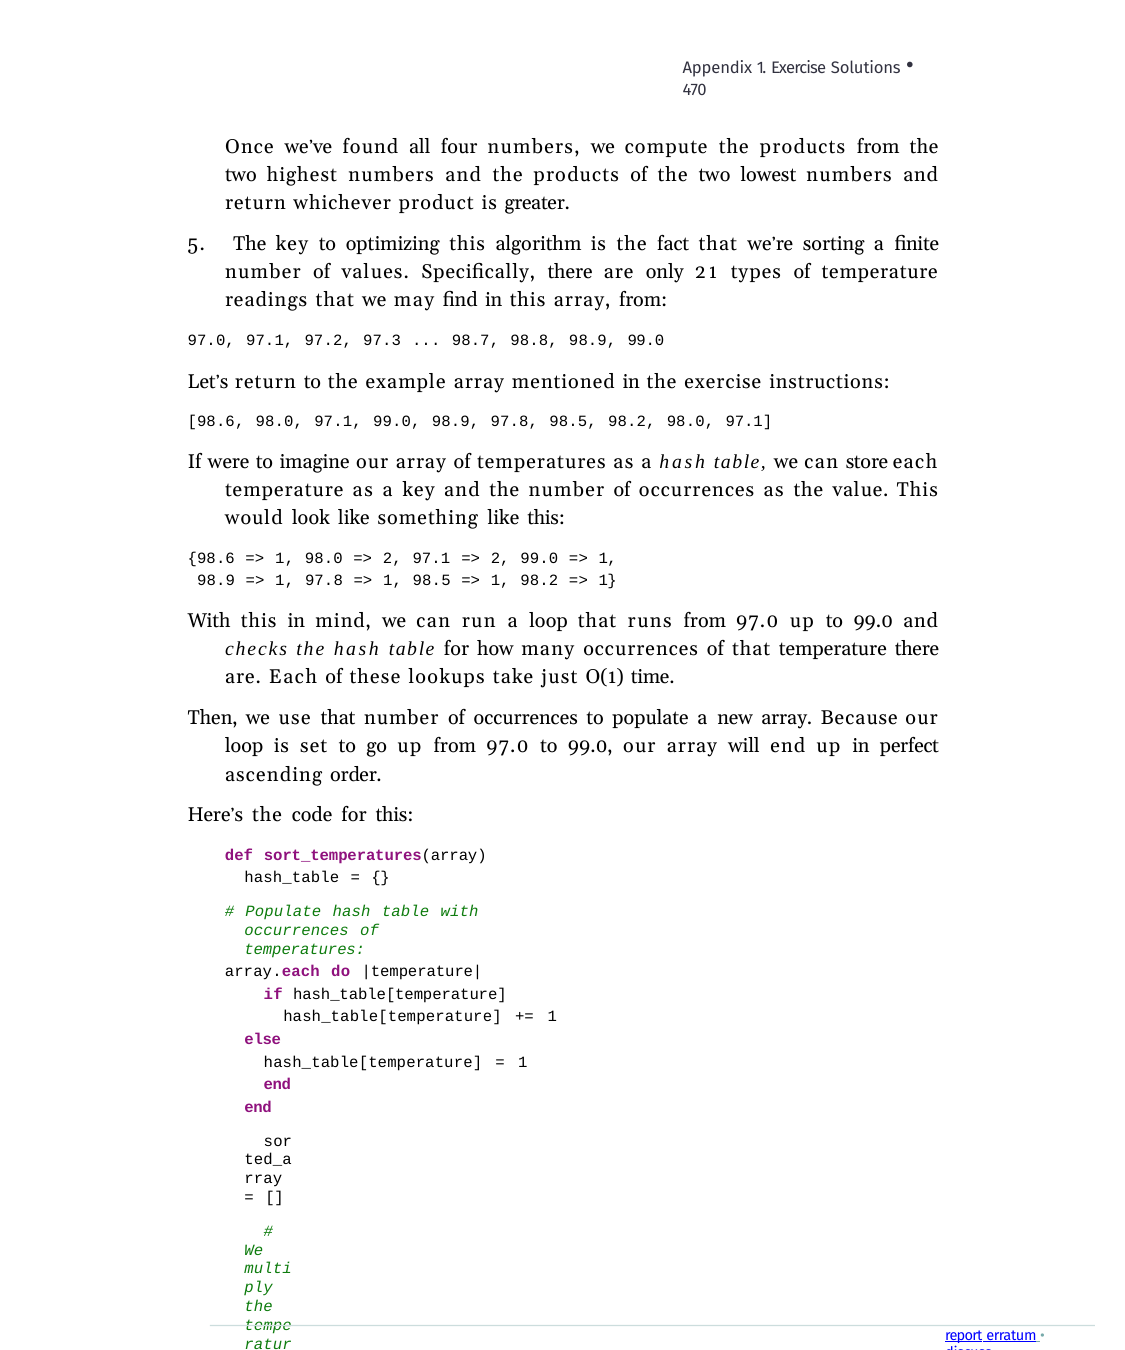

Appendix 1. Exercise Solutions • 470

Once we’ve found all four numbers, we compute the products from the two highest numbers and the products of the two lowest numbers and return whichever product is greater.
5.  The key to optimizing this algorithm is the fact that we’re sorting a finite number of values. Specifically, there are only 21 types of temperature readings that we may find in this array, from:
97.0, 97.1, 97.2, 97.3 ... 98.7, 98.8, 98.9, 99.0

Let’s return to the example array mentioned in the exercise instructions:
[98.6, 98.0, 97.1, 99.0, 98.9, 97.8, 98.5, 98.2, 98.0, 97.1]
If were to imagine our array of temperatures as a hash table, we can store each temperature as a key and the number of occurrences as the value. This would look like something like this:
{98.6 => 1, 98.0 => 2, 97.1 => 2, 99.0 => 1,
98.9 => 1, 97.8 => 1, 98.5 => 1, 98.2 => 1}
With this in mind, we can run a loop that runs from 97.0 up to 99.0 and checks the hash table for how many occurrences of that temperature there are. Each of these lookups take just O(1) time.
Then, we use that number of occurrences to populate a new array. Because our loop is set to go up from 97.0 to 99.0, our array will end up in perfect ascending order.
Here’s the code for this:
def sort_temperatures(array) hash_table = {}
# Populate hash table with occurrences of temperatures:
array.each do |temperature|
if hash_table[temperature] hash_table[temperature] += 1
else
hash_table[temperature] = 1
end end
sorted_array = []
# We multiply the temperature by 10 on the outset
# so that we can increment the temperature by a whole number # during the loop, and avoid floating-point math errors: temperature = 970
# Run loop from 970 up to 990
while temperature <= 990
report erratum • discuss